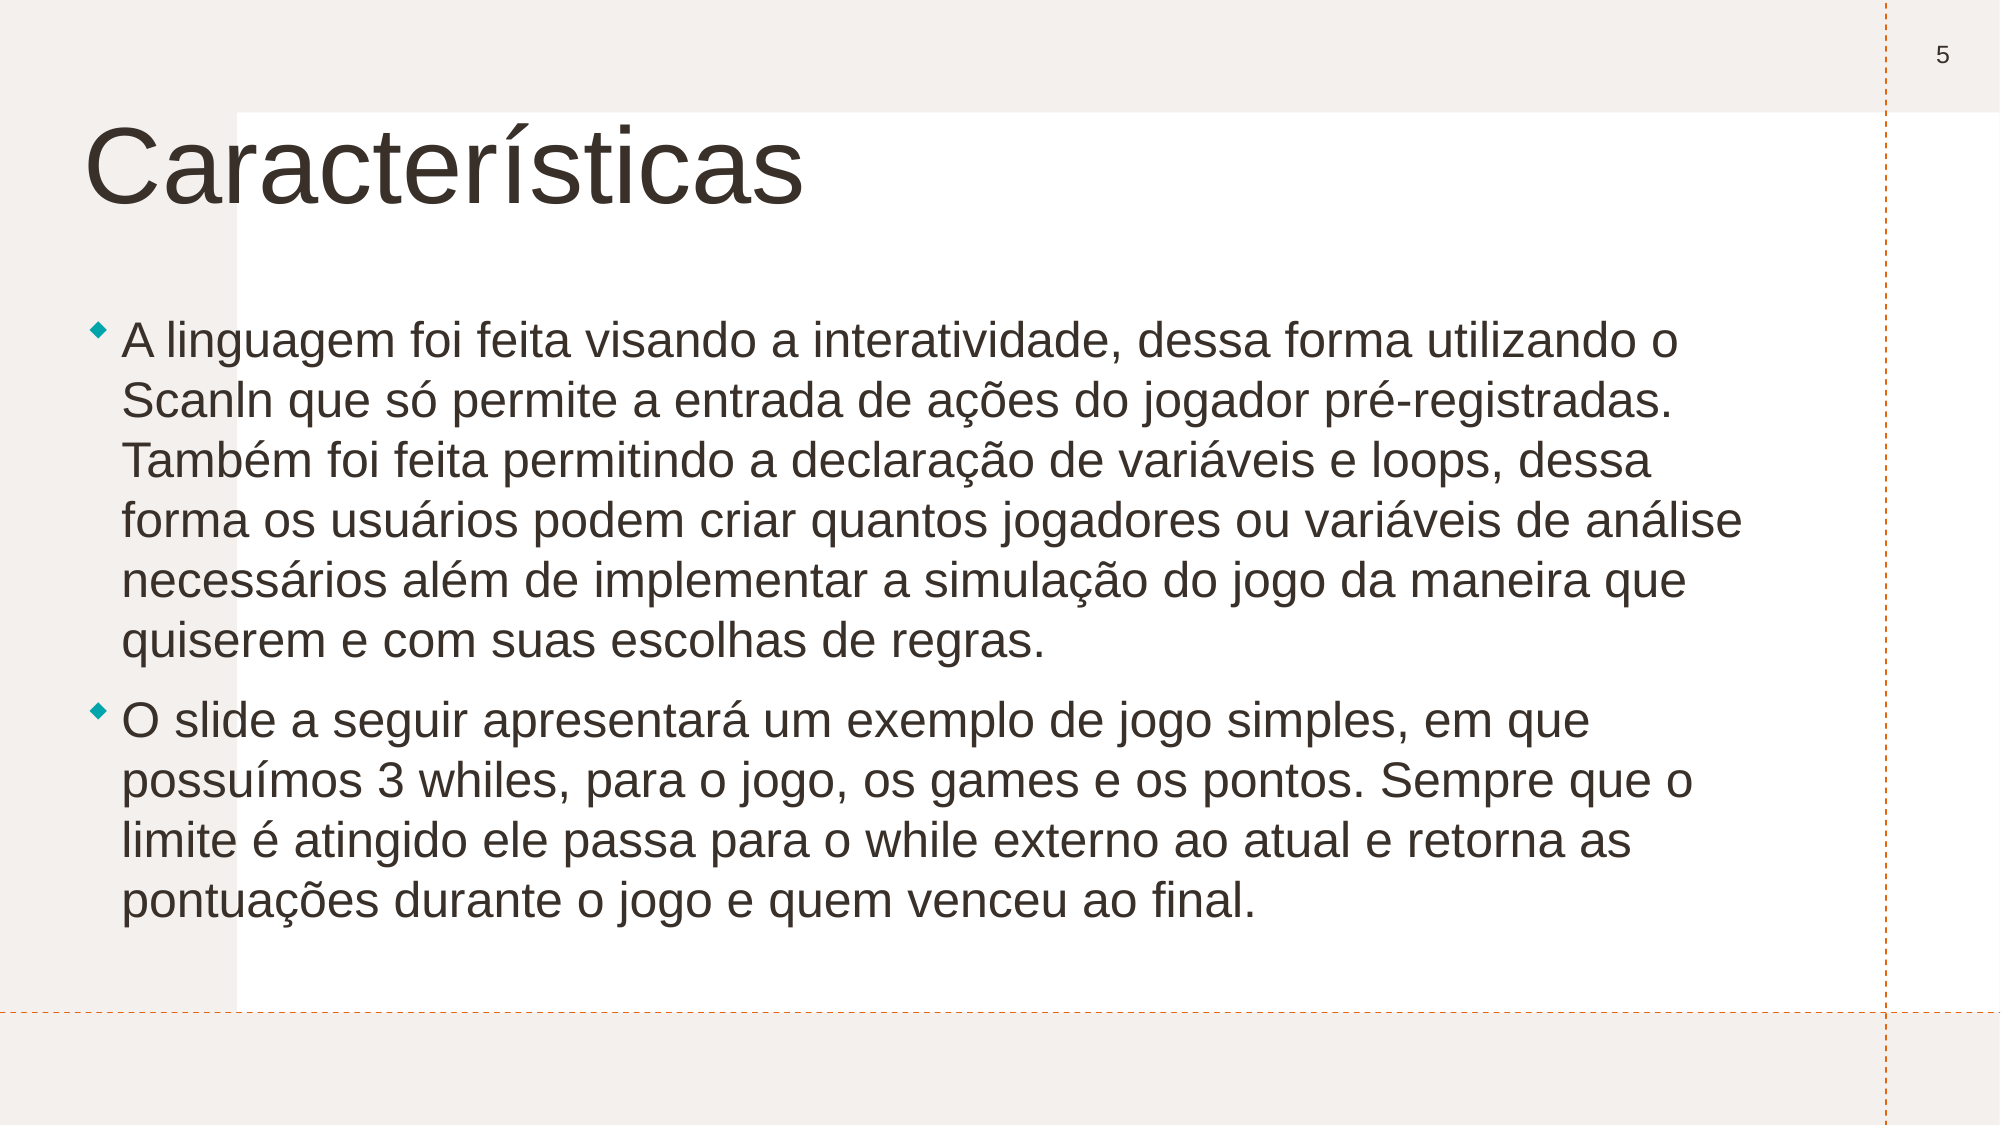

5
# Características
A linguagem foi feita visando a interatividade, dessa forma utilizando o Scanln que só permite a entrada de ações do jogador pré-registradas. Também foi feita permitindo a declaração de variáveis e loops, dessa forma os usuários podem criar quantos jogadores ou variáveis de análise necessários além de implementar a simulação do jogo da maneira que quiserem e com suas escolhas de regras.
O slide a seguir apresentará um exemplo de jogo simples, em que possuímos 3 whiles, para o jogo, os games e os pontos. Sempre que o limite é atingido ele passa para o while externo ao atual e retorna as pontuações durante o jogo e quem venceu ao final.